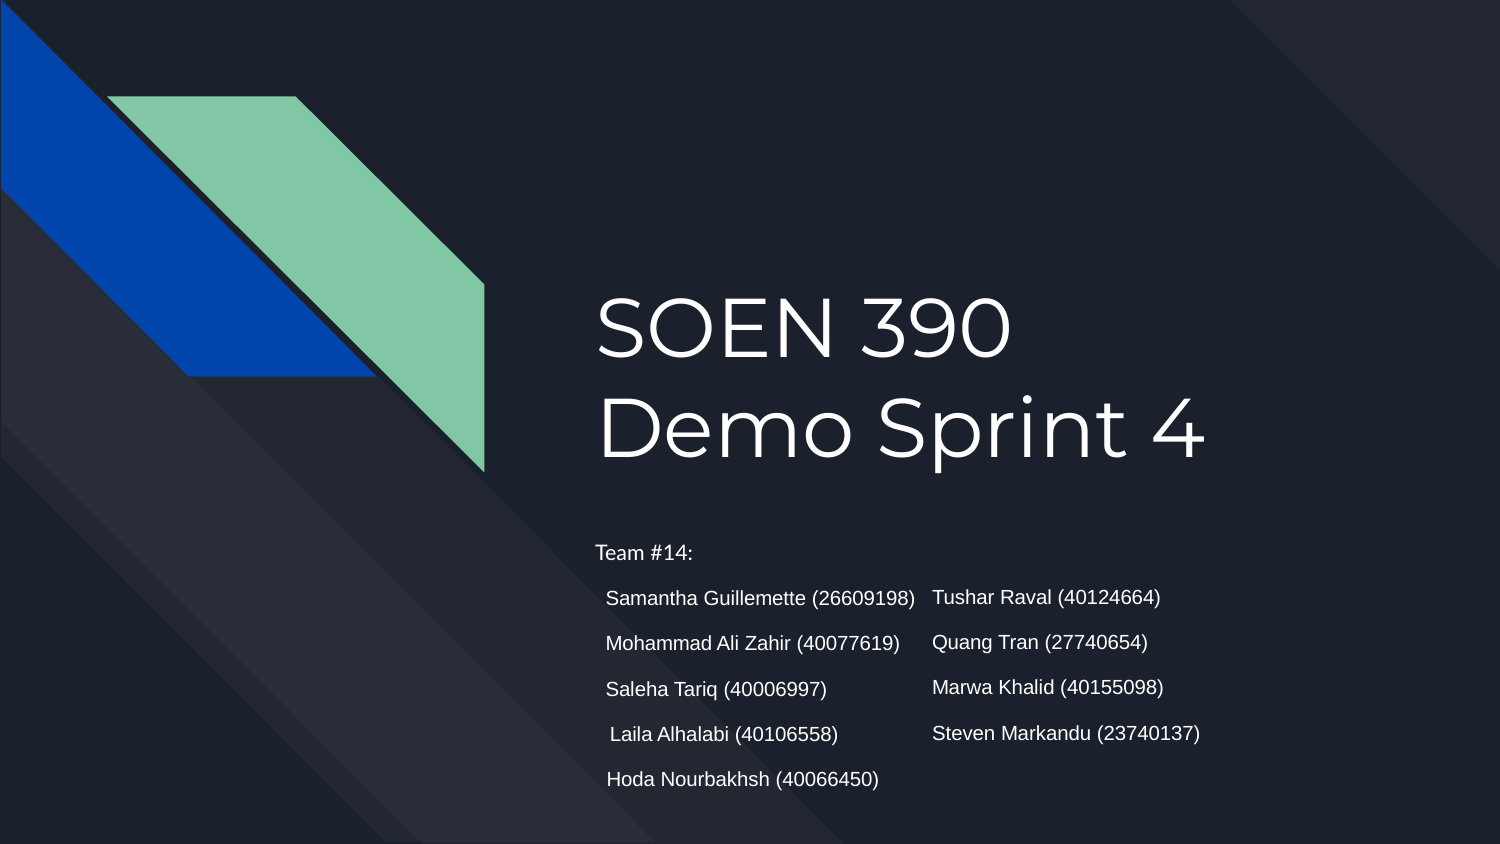

# SOEN 390
Demo Sprint 4
Team #14:
Samantha Guillemette (26609198)
Mohammad Ali Zahir (40077619)
Saleha Tariq (40006997)
Laila Alhalabi (40106558)
  Hoda Nourbakhsh (40066450)

Tushar Raval (40124664)
Quang Tran (27740654)
Marwa Khalid (40155098)
Steven Markandu (23740137)